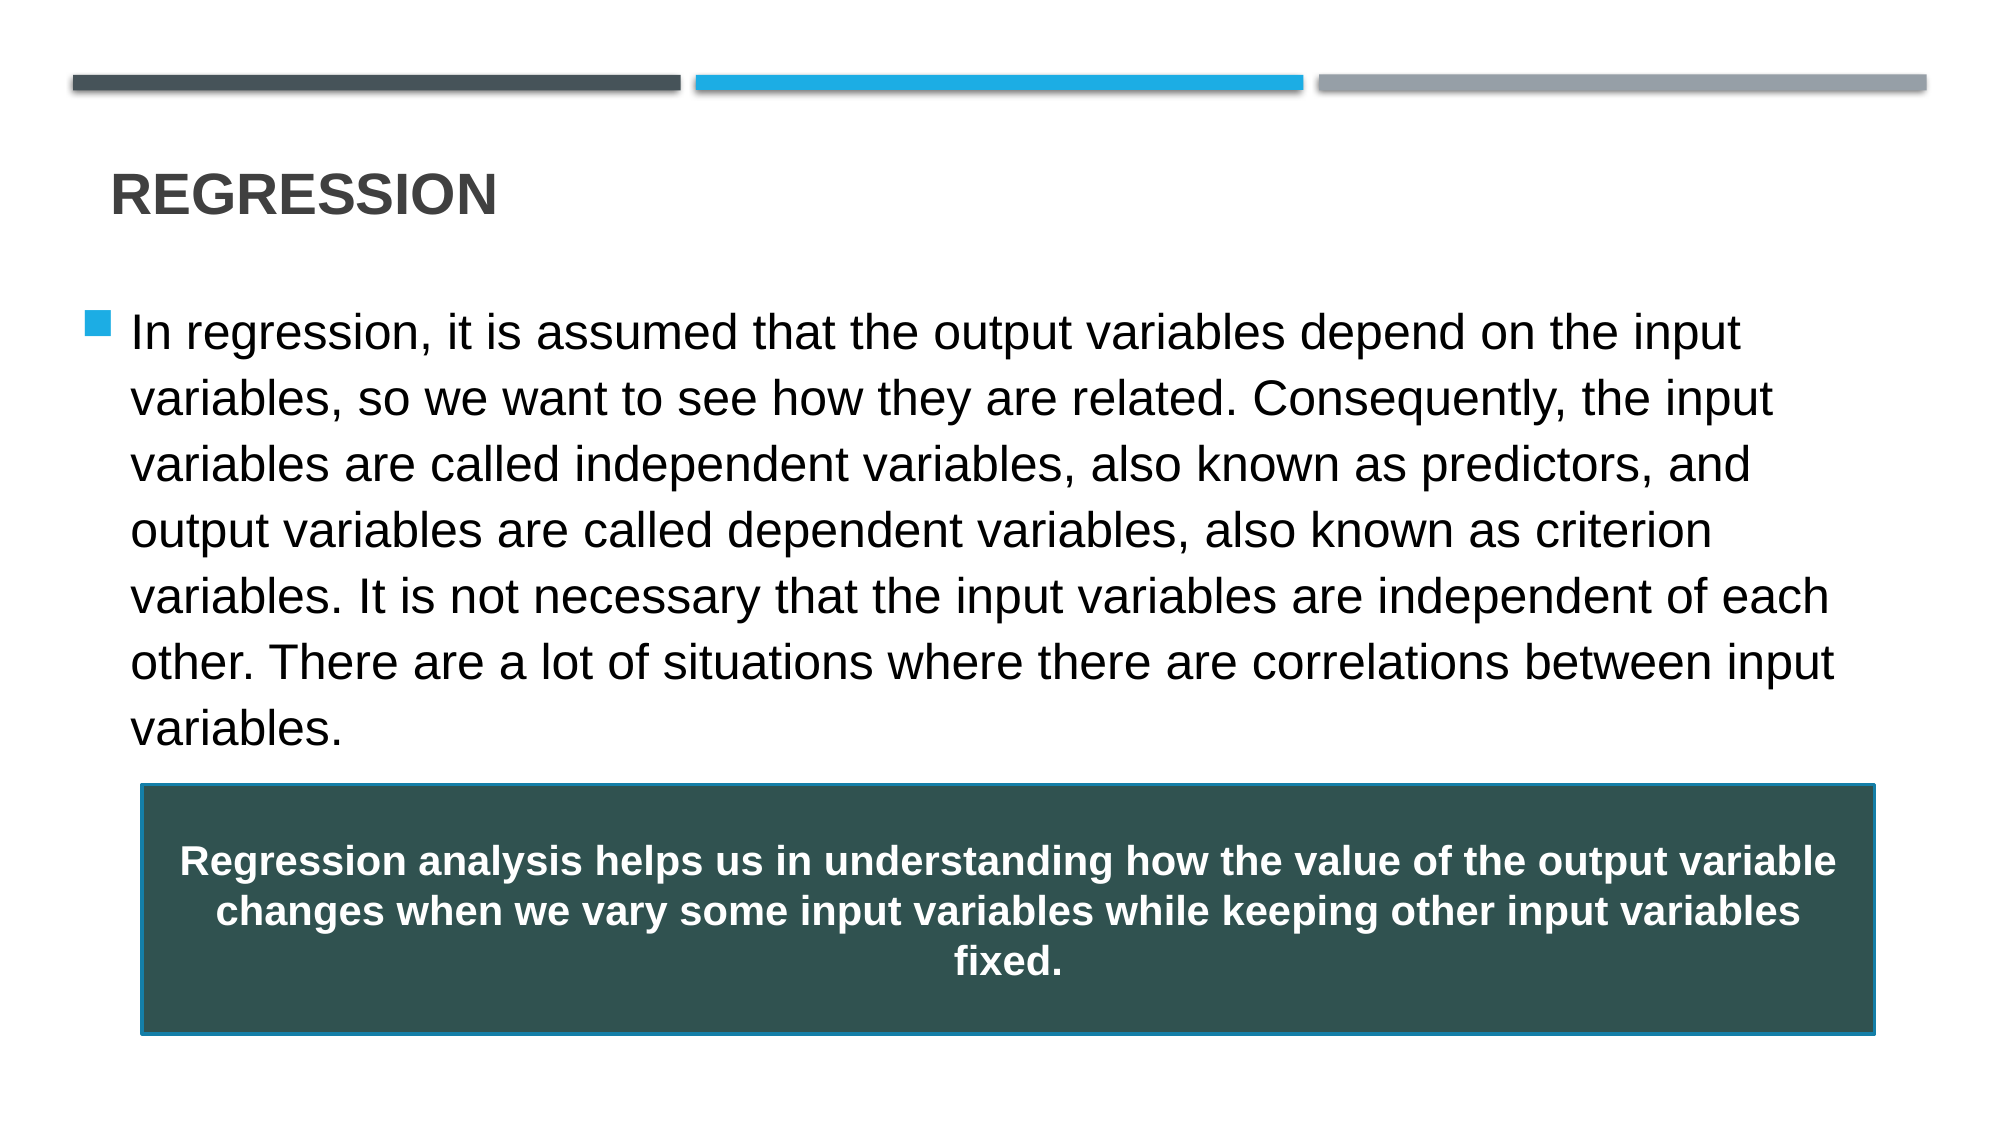

# Regression
In regression, it is assumed that the output variables depend on the input variables, so we want to see how they are related. Consequently, the input variables are called independent variables, also known as predictors, and output variables are called dependent variables, also known as criterion variables. It is not necessary that the input variables are independent of each other. There are a lot of situations where there are correlations between input variables.

Regression analysis helps us in understanding how the value of the output variable changes when we vary some input variables while keeping other input variables fixed.